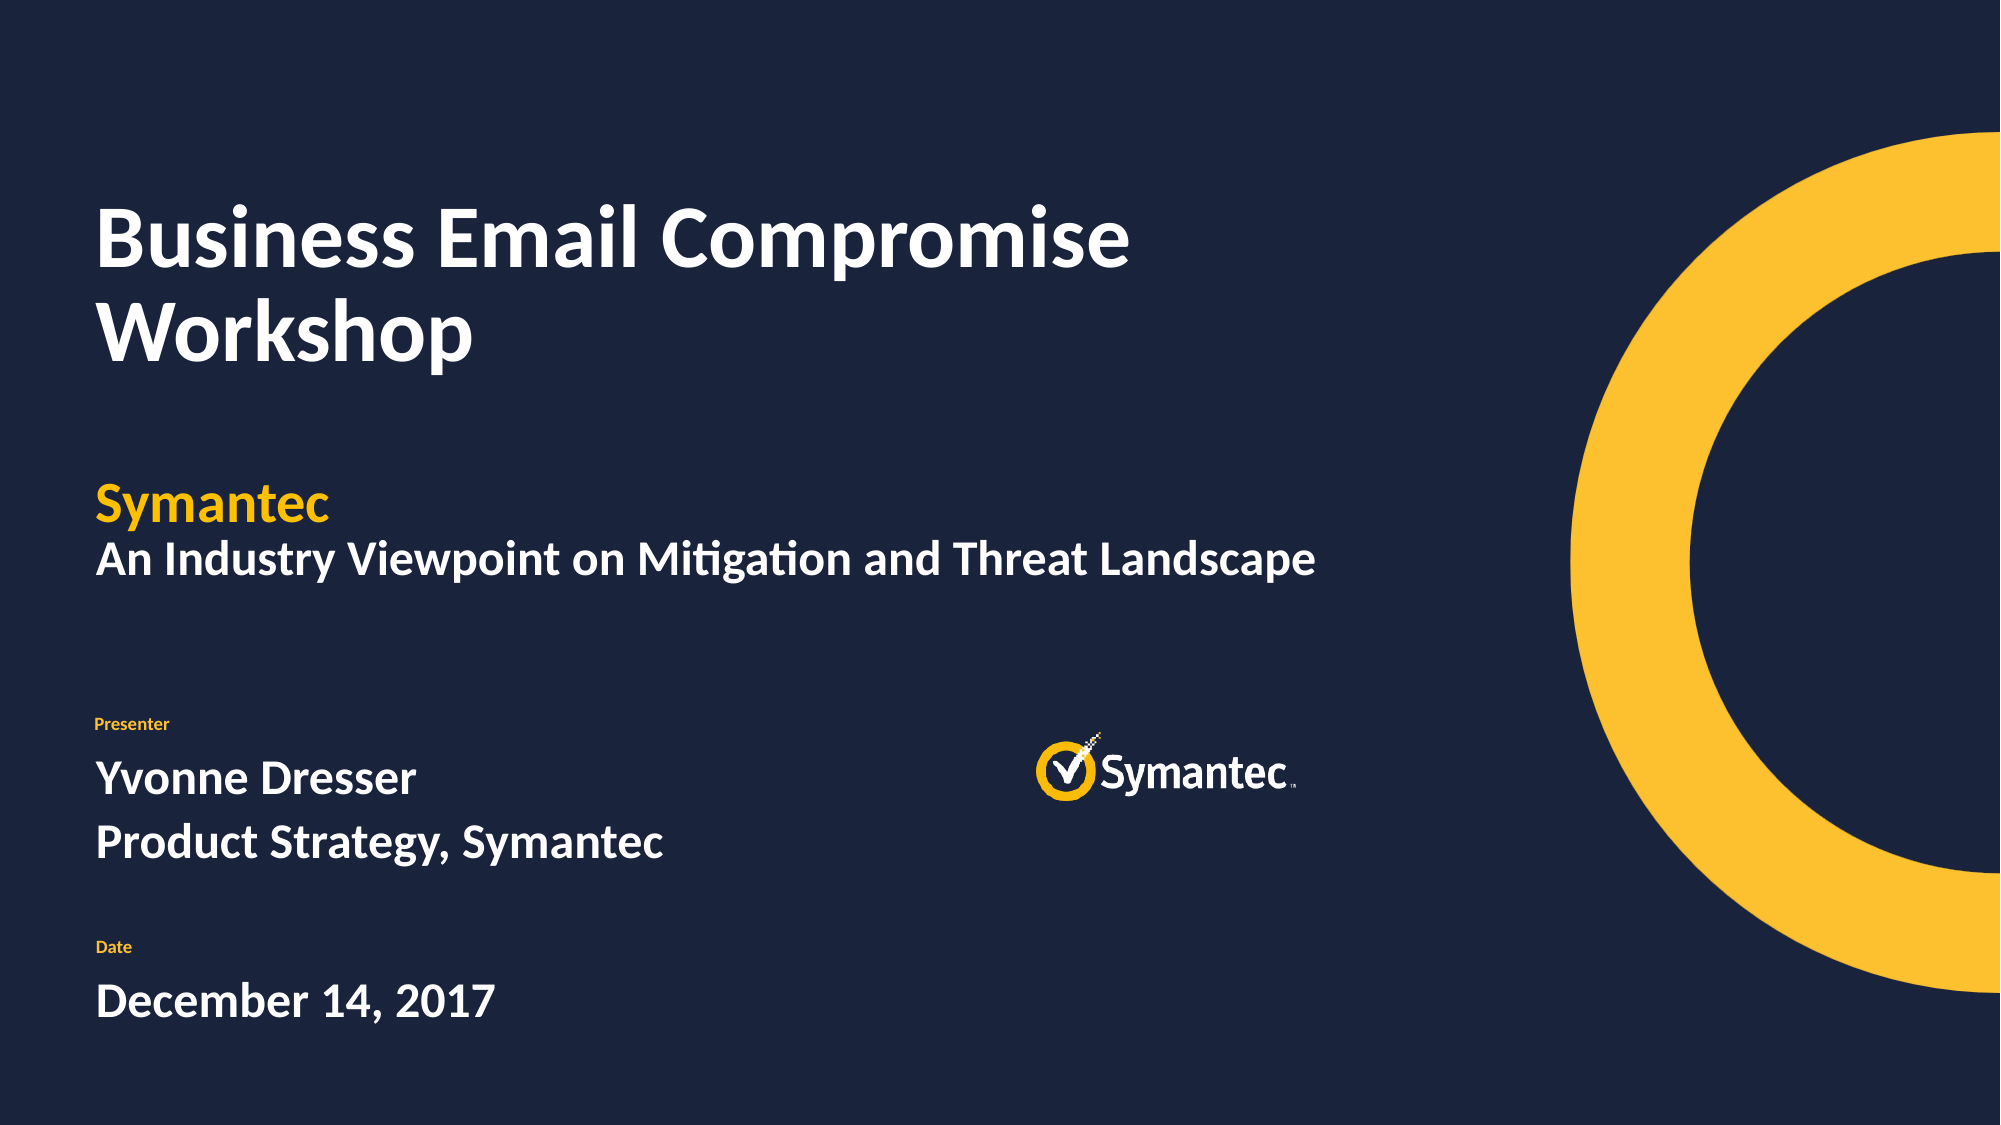

# Business Email Compromise Workshop Symantec An Industry Viewpoint on Mitigation and Threat Landscape
Yvonne Dresser
Product Strategy, Symantec
December 14, 2017